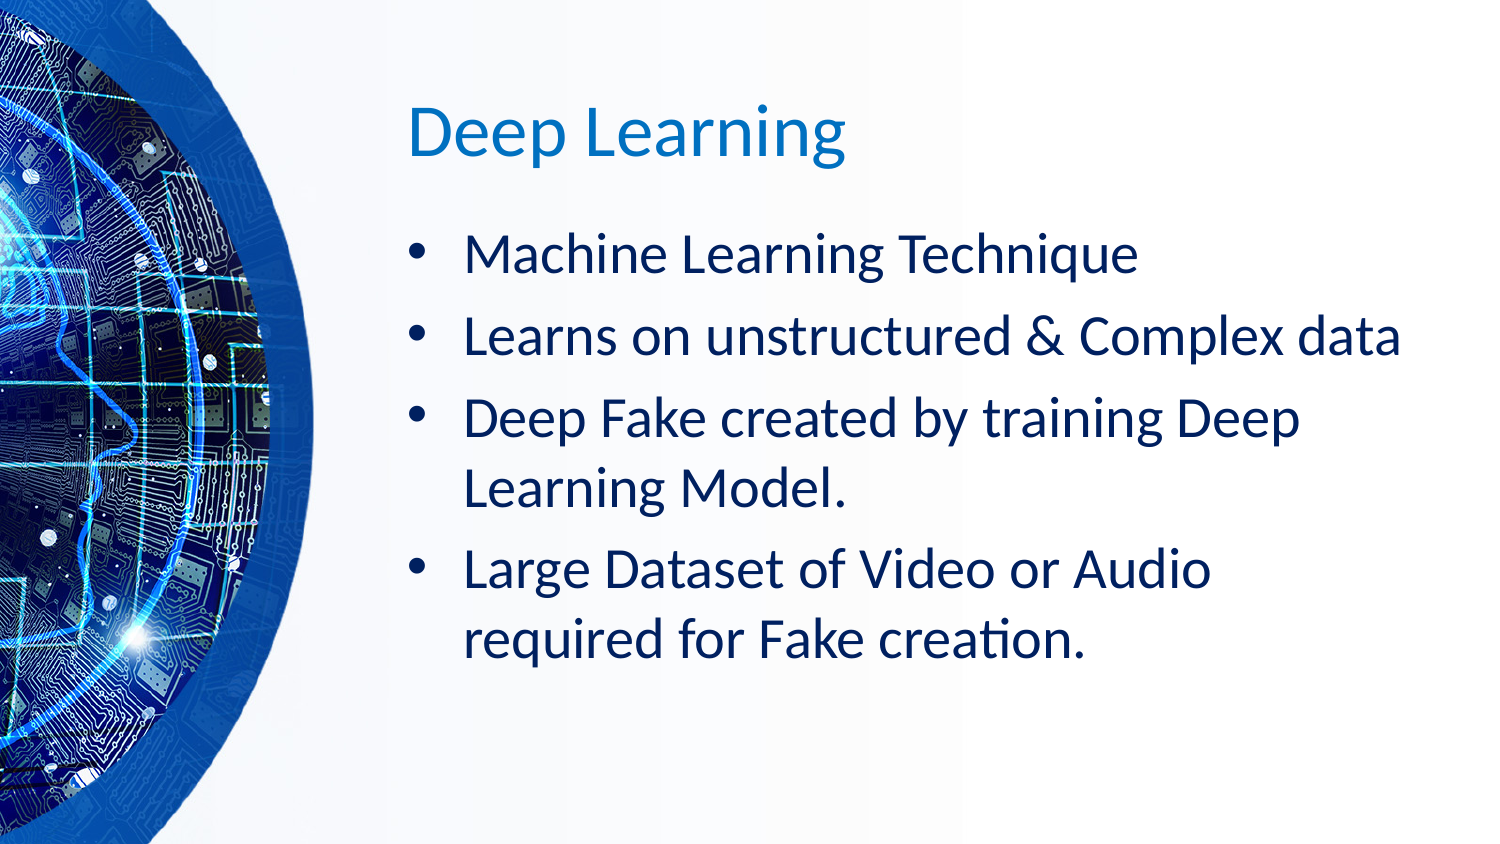

# Deep Learning
Machine Learning Technique
Learns on unstructured & Complex data
Deep Fake created by training Deep Learning Model.
Large Dataset of Video or Audio required for Fake creation.